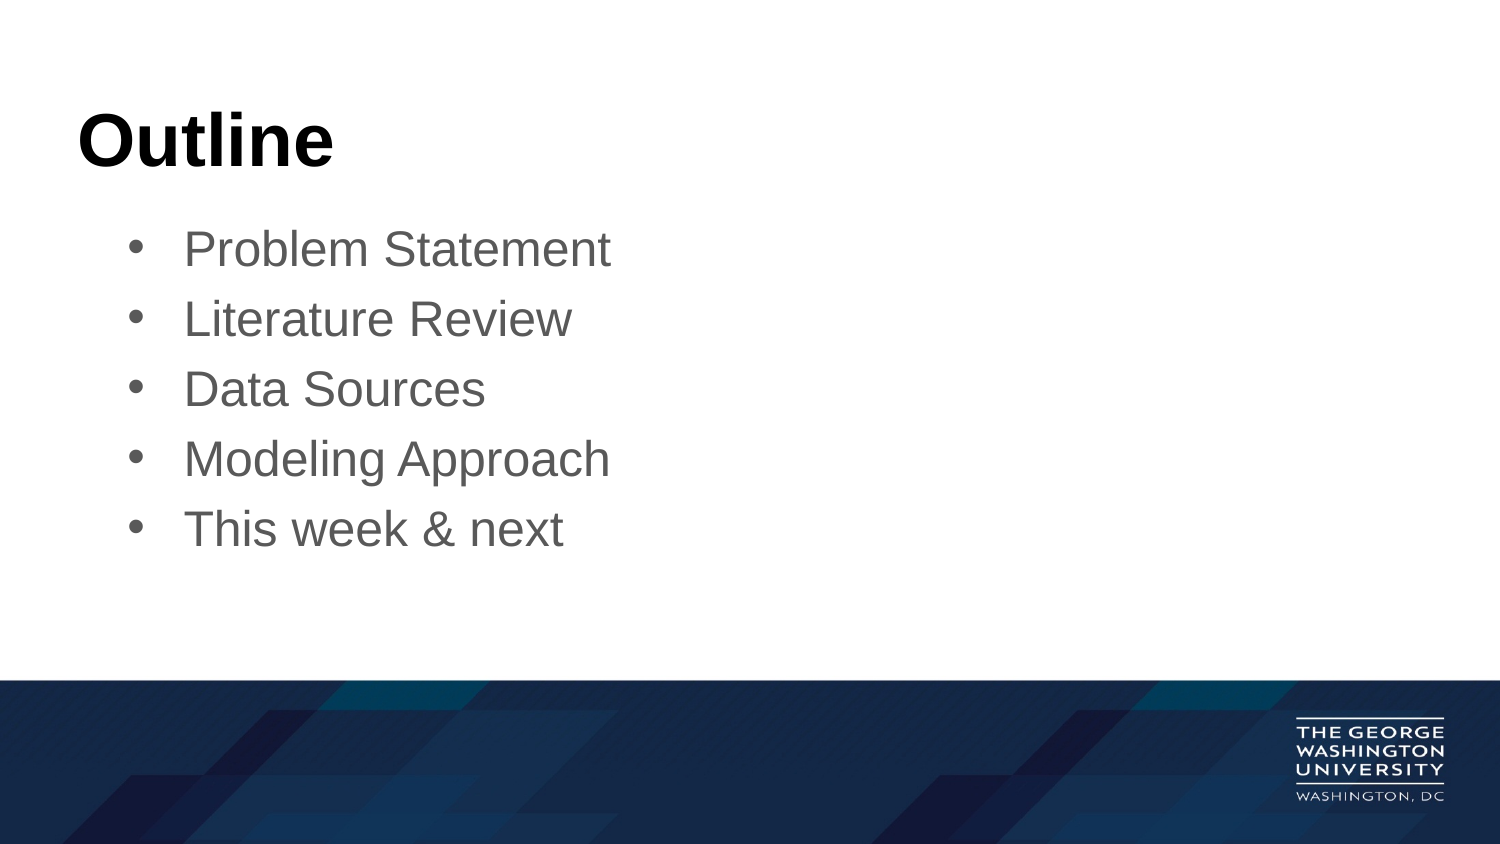

# Outline
Problem Statement
Literature Review
Data Sources
Modeling Approach
This week & next